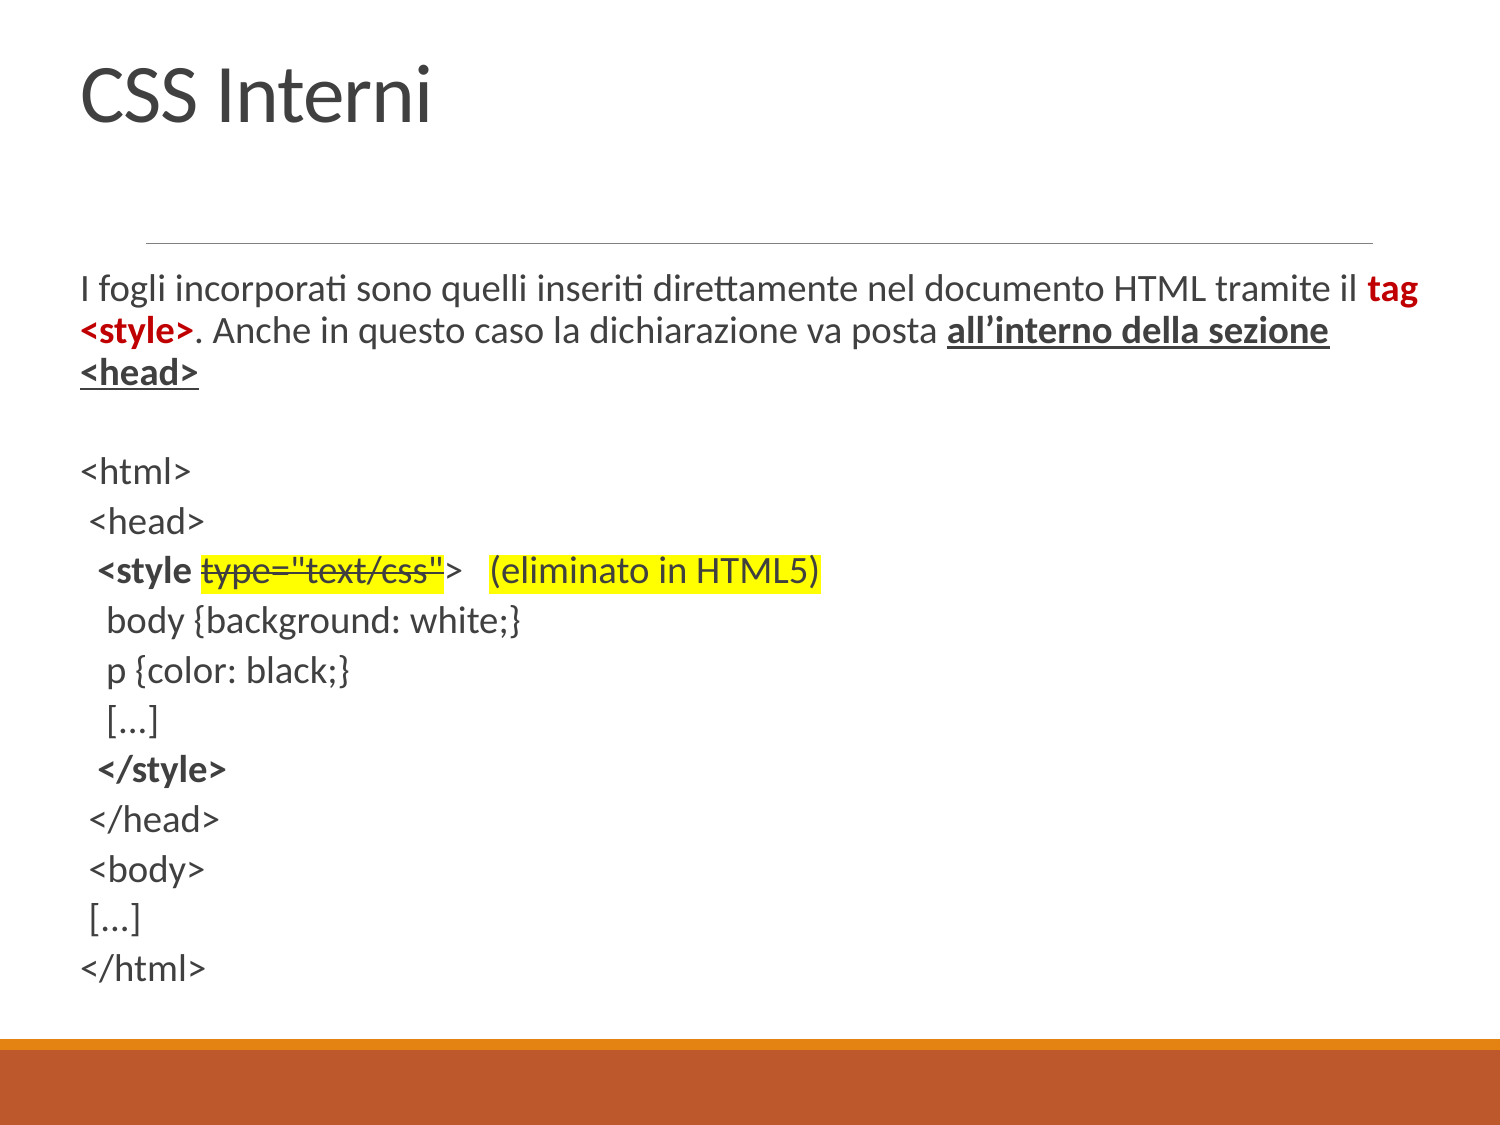

# CSS Interni
I fogli incorporati sono quelli inseriti direttamente nel documento HTML tramite il tag <style>. Anche in questo caso la dichiarazione va posta all’interno della sezione <head>

<html>
 <head>
  <style type="text/css">   (eliminato in HTML5)
   body {background: white;}
   p {color: black;}
   [...]
  </style>
 </head>
 <body>
 [...]
</html>